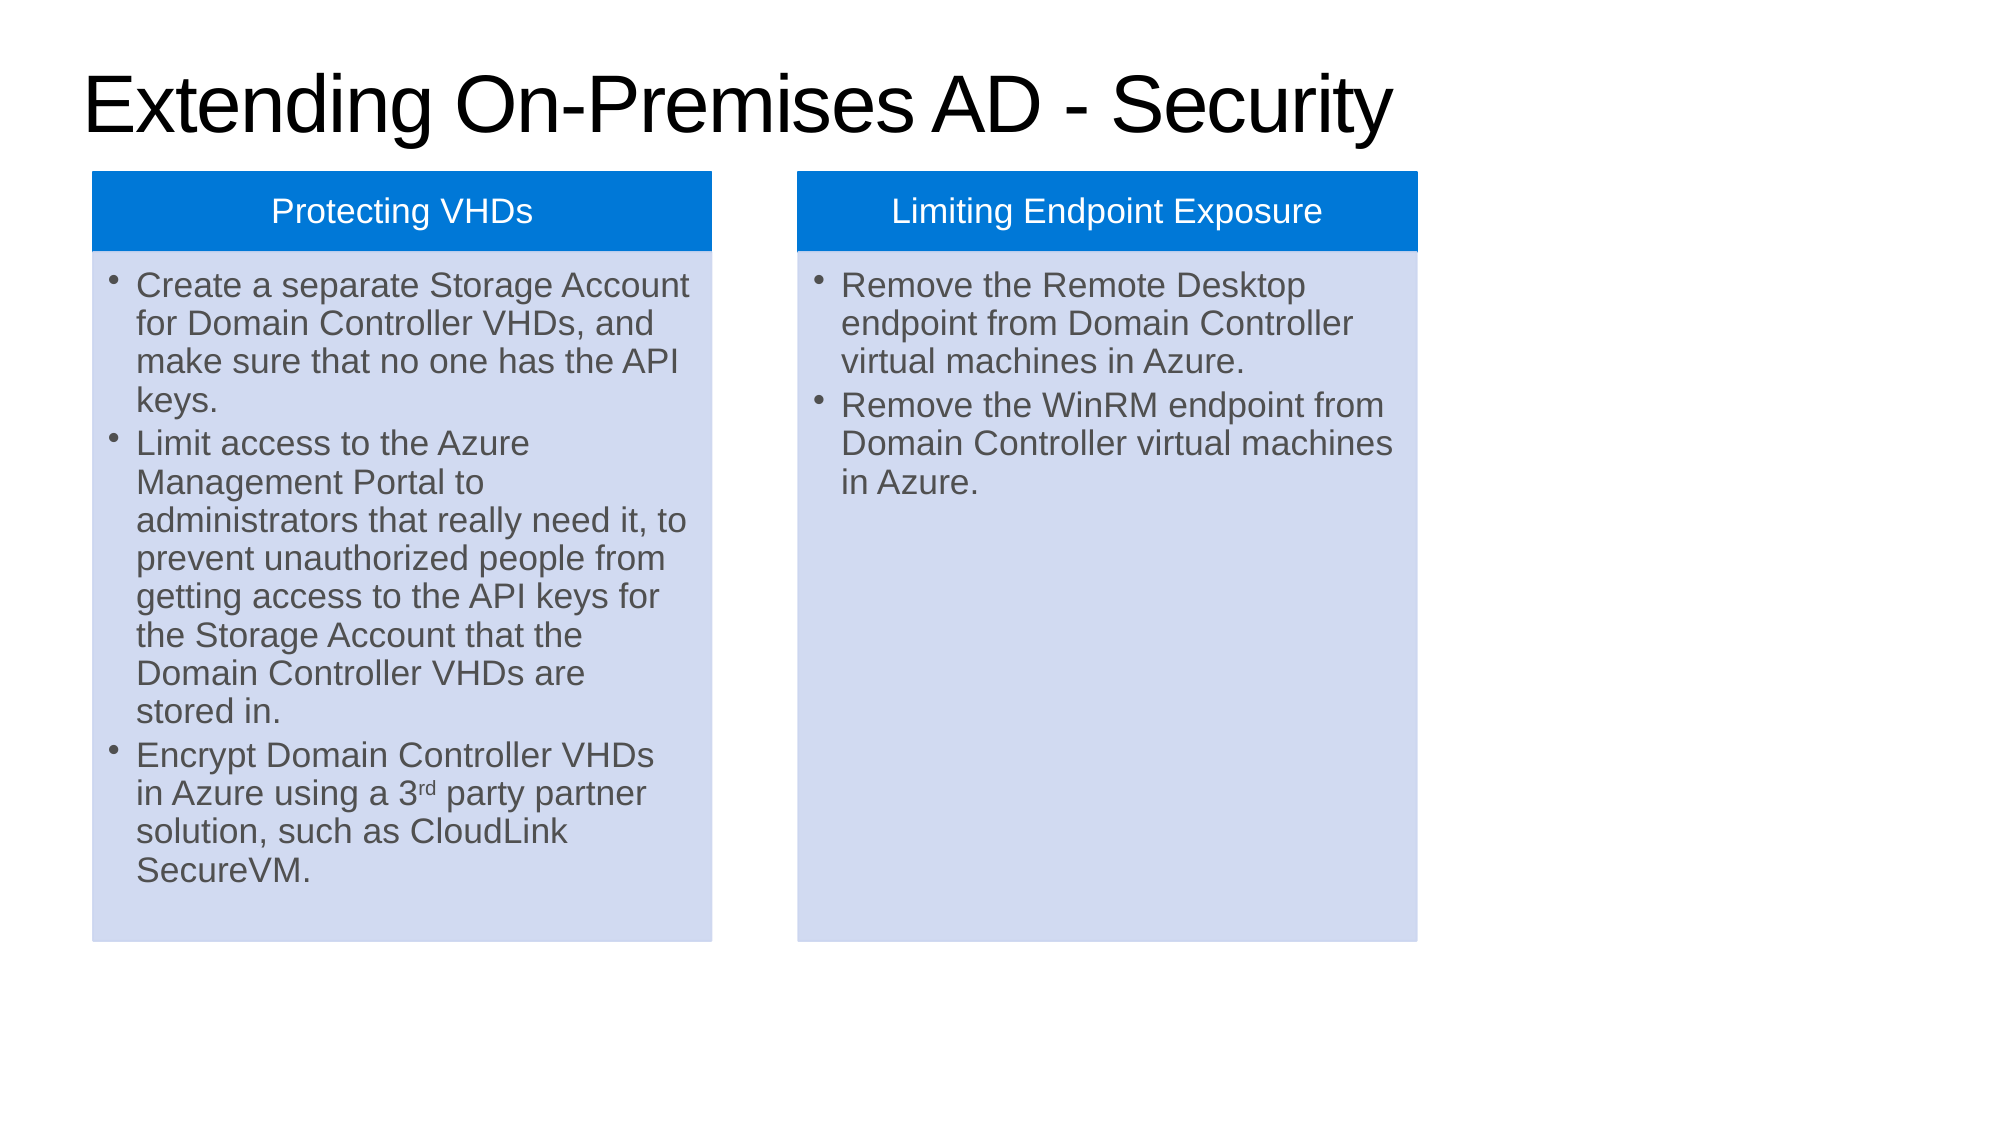

# Extending On-Premises AD - Security
Protecting VHDs
Create a separate Storage Account for Domain Controller VHDs, and make sure that no one has the API keys.
Limit access to the Azure Management Portal to administrators that really need it, to prevent unauthorized people from getting access to the API keys for the Storage Account that the Domain Controller VHDs are stored in.
Encrypt Domain Controller VHDs in Azure using a 3rd party partner solution, such as CloudLink SecureVM.
Limiting Endpoint Exposure
Remove the Remote Desktop endpoint from Domain Controller virtual machines in Azure.
Remove the WinRM endpoint from Domain Controller virtual machines in Azure.